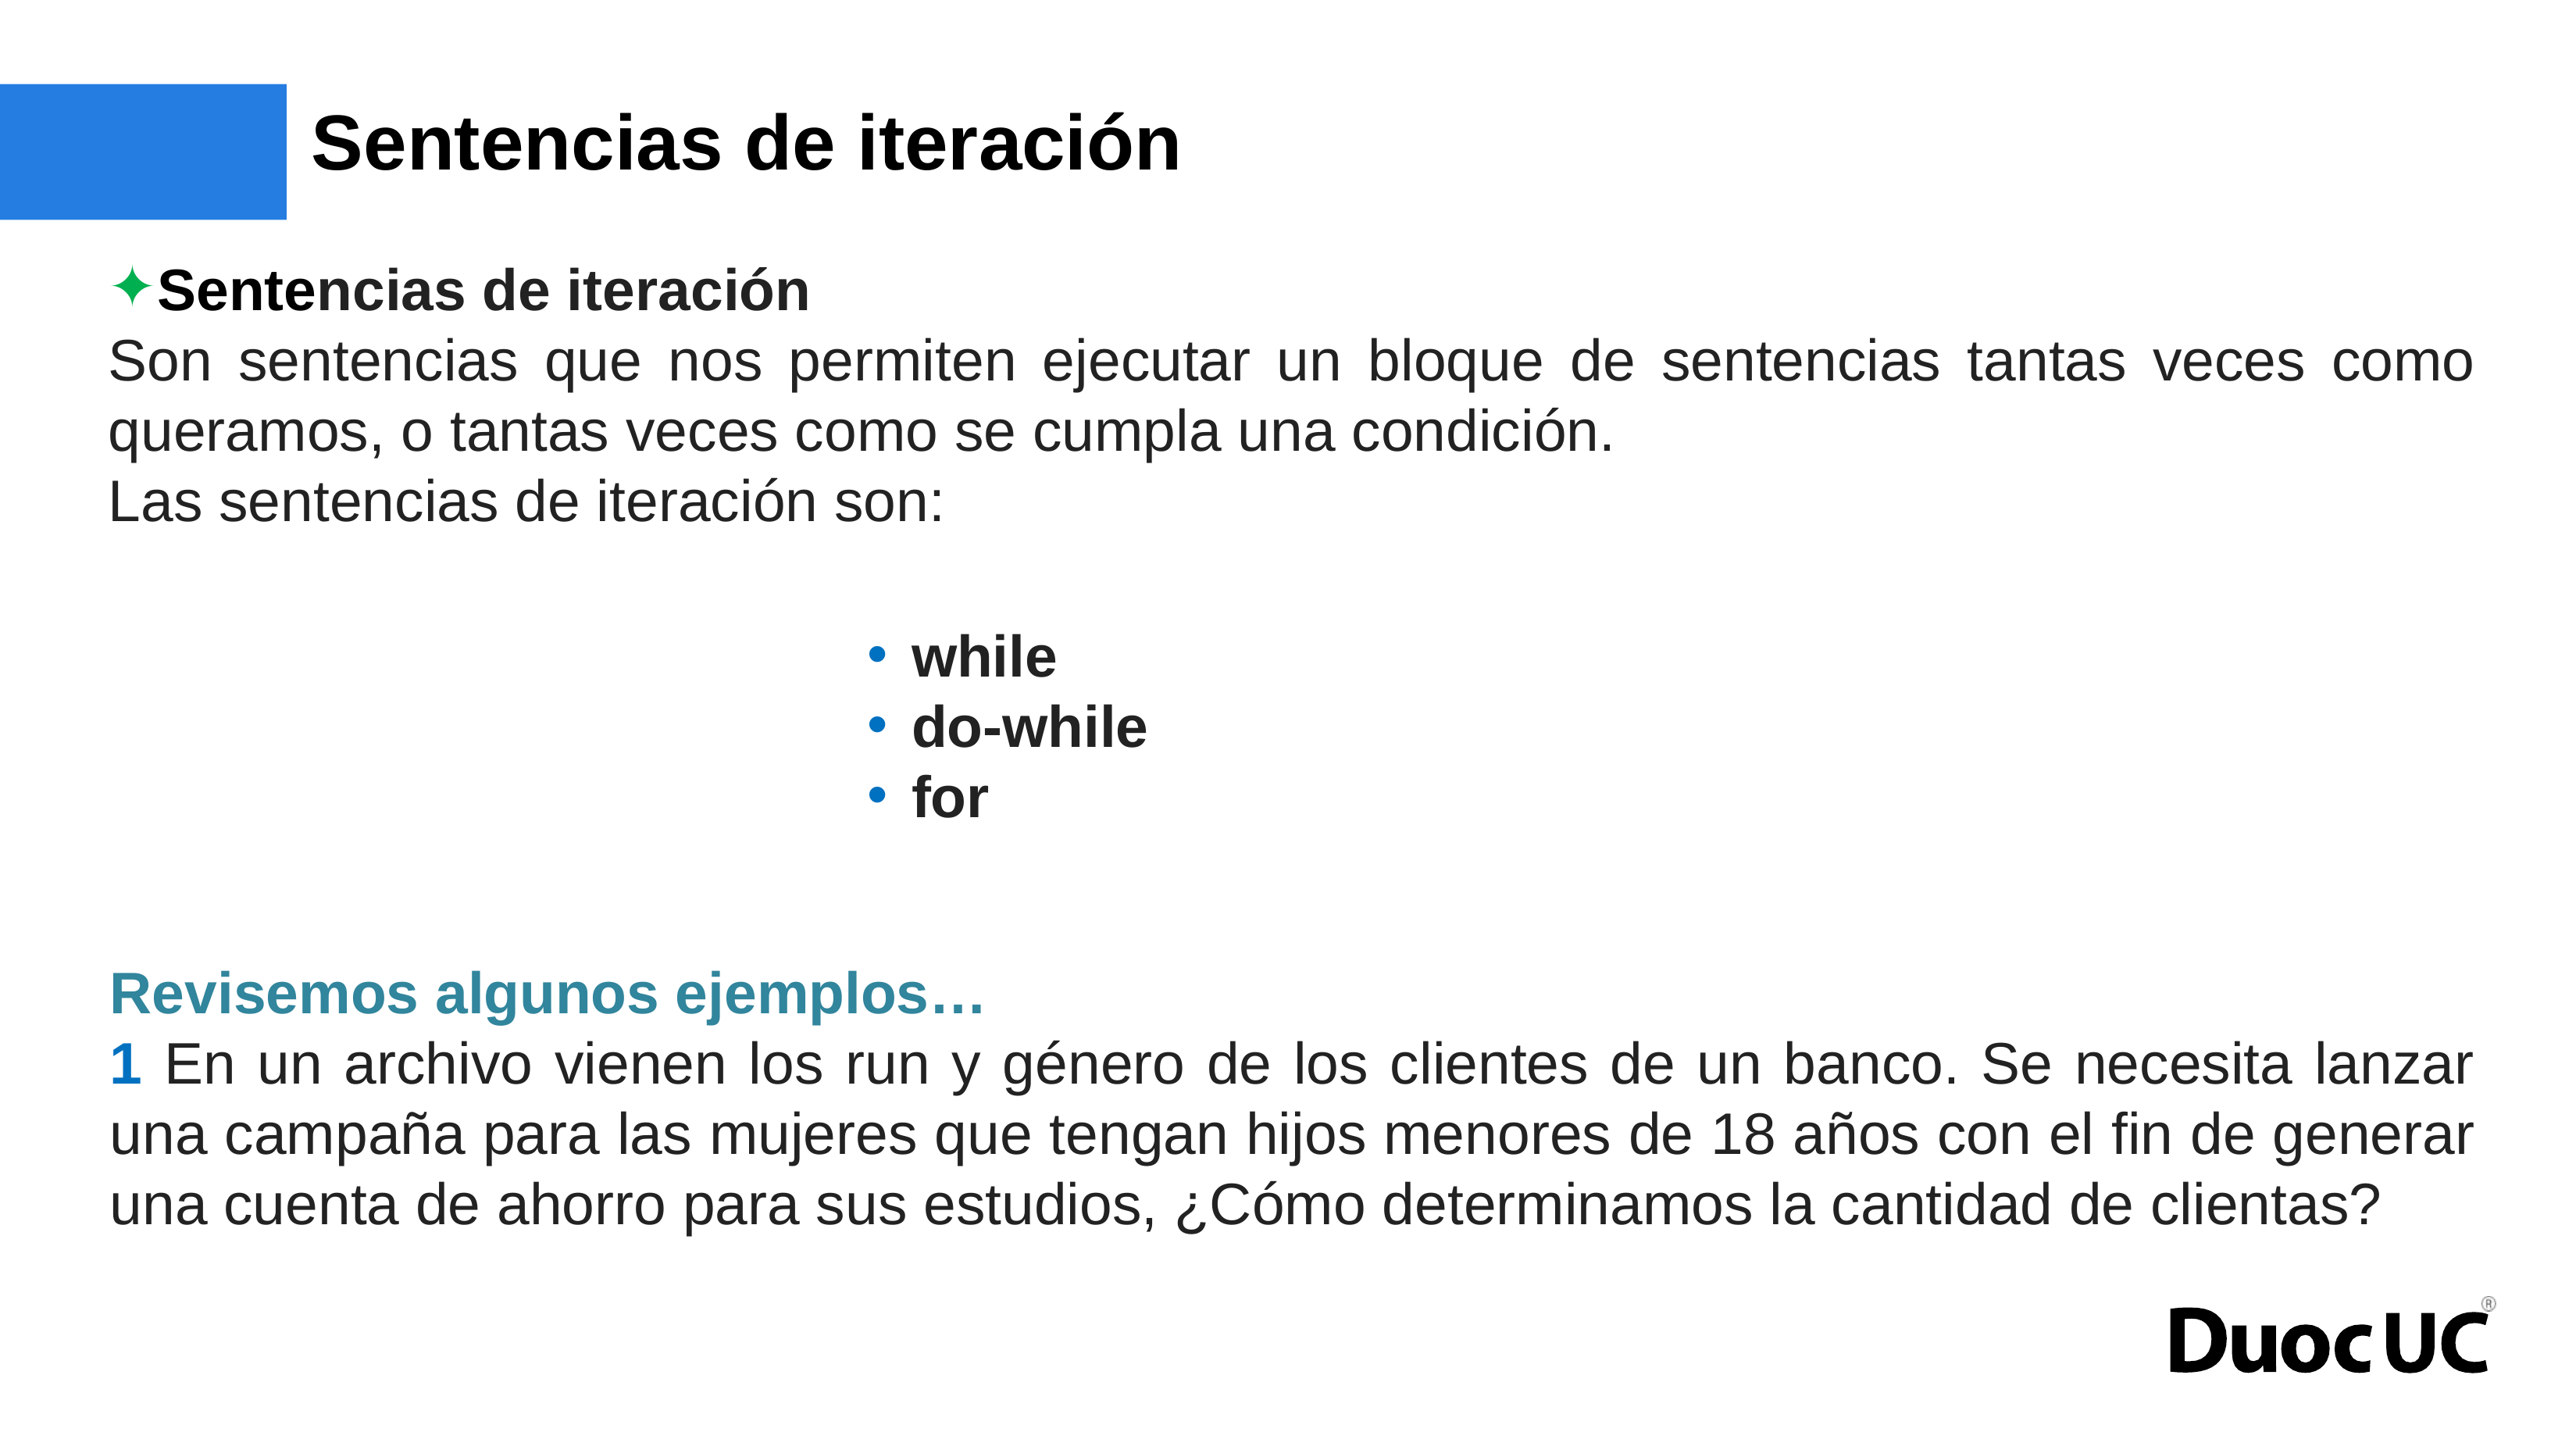

# Sentencias de iteración
Sentencias de iteración
Son sentencias que nos permiten ejecutar un bloque de sentencias tantas veces como queramos, o tantas veces como se cumpla una condición.
Las sentencias de iteración son:

Revisemos algunos ejemplos…
1 En un archivo vienen los run y género de los clientes de un banco. Se necesita lanzar una campaña para las mujeres que tengan hijos menores de 18 años con el fin de generar una cuenta de ahorro para sus estudios, ¿Cómo determinamos la cantidad de clientas?

while
do-while
for